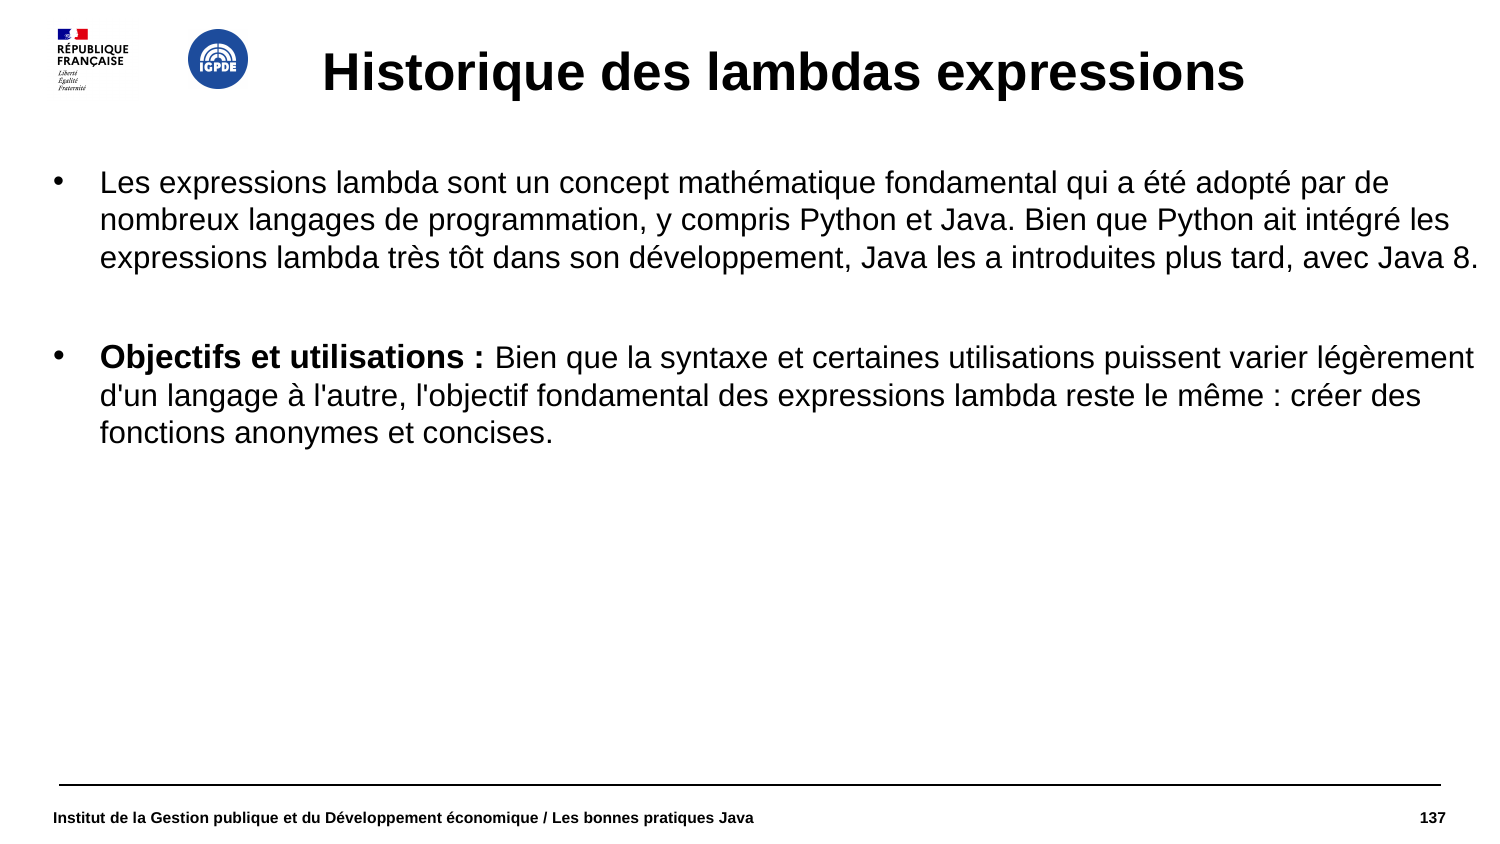

# Historique des lambdas expressions
Les expressions lambda sont un concept mathématique fondamental qui a été adopté par de nombreux langages de programmation, y compris Python et Java. Bien que Python ait intégré les expressions lambda très tôt dans son développement, Java les a introduites plus tard, avec Java 8.

Objectifs et utilisations : Bien que la syntaxe et certaines utilisations puissent varier légèrement d'un langage à l'autre, l'objectif fondamental des expressions lambda reste le même : créer des fonctions anonymes et concises.

Institut de la Gestion publique et du Développement économique / Les bonnes pratiques Java
137